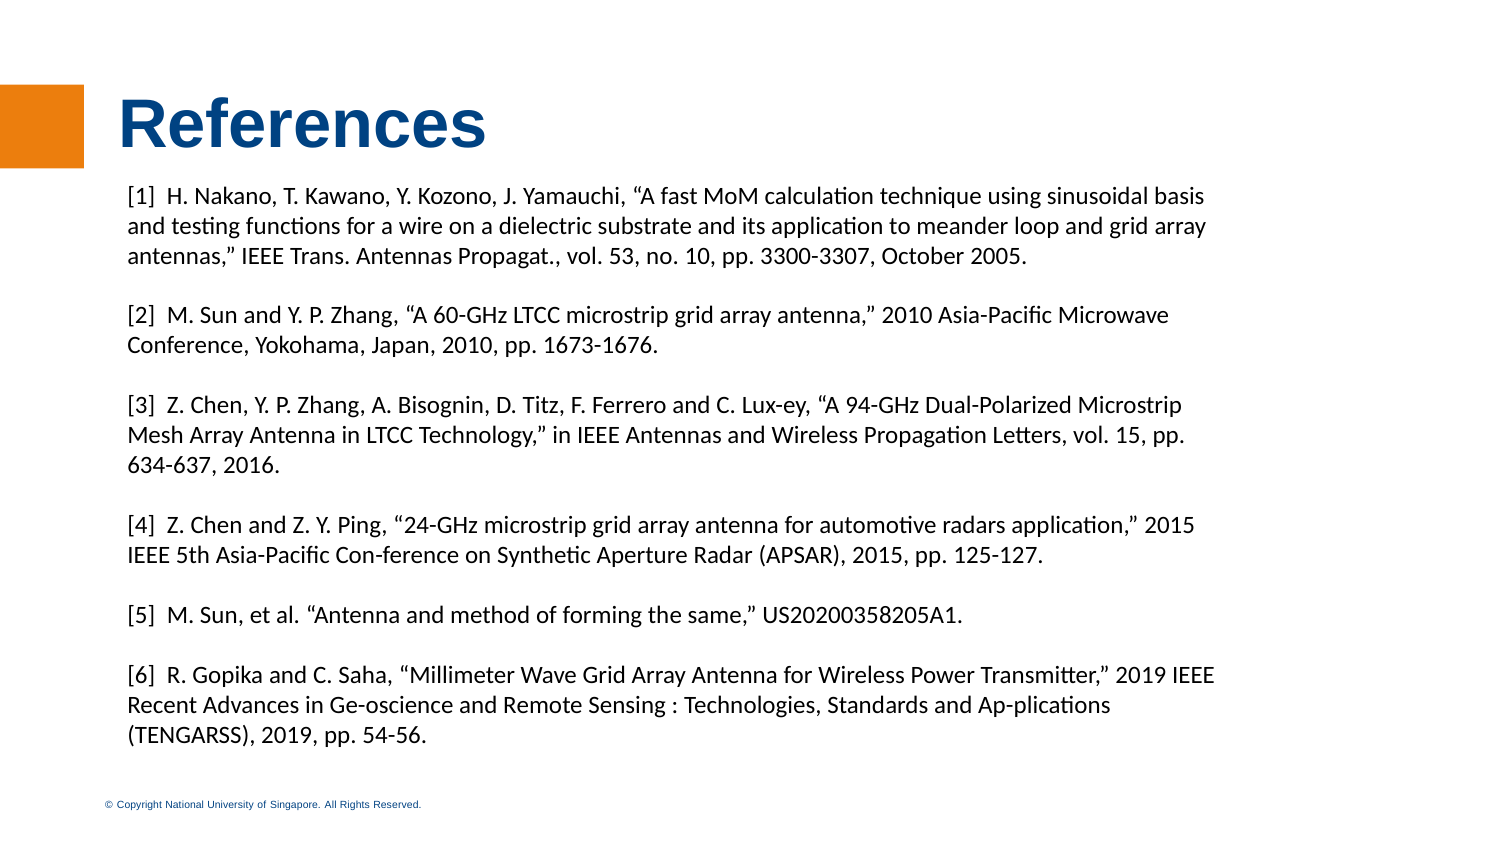

# References
[1]  H. Nakano, T. Kawano, Y. Kozono, J. Yamauchi, “A fast MoM calculation technique using sinusoidal basis and testing functions for a wire on a dielectric substrate and its application to meander loop and grid array antennas,” IEEE Trans. Antennas Propagat., vol. 53, no. 10, pp. 3300-3307, October 2005.

[2]  M. Sun and Y. P. Zhang, “A 60-GHz LTCC microstrip grid array antenna,” 2010 Asia-Pacific Microwave Conference, Yokohama, Japan, 2010, pp. 1673-1676.

[3]  Z. Chen, Y. P. Zhang, A. Bisognin, D. Titz, F. Ferrero and C. Lux-ey, “A 94-GHz Dual-Polarized Microstrip Mesh Array Antenna in LTCC Technology,” in IEEE Antennas and Wireless Propagation Letters, vol. 15, pp. 634-637, 2016.

[4]  Z. Chen and Z. Y. Ping, “24-GHz microstrip grid array antenna for automotive radars application,” 2015 IEEE 5th Asia-Pacific Con-ference on Synthetic Aperture Radar (APSAR), 2015, pp. 125-127.

[5]  M. Sun, et al. “Antenna and method of forming the same,” US20200358205A1.

[6]  R. Gopika and C. Saha, “Millimeter Wave Grid Array Antenna for Wireless Power Transmitter,” 2019 IEEE Recent Advances in Ge-oscience and Remote Sensing : Technologies, Standards and Ap-plications (TENGARSS), 2019, pp. 54-56.
13
© Copyright National University of Singapore. All Rights Reserved.